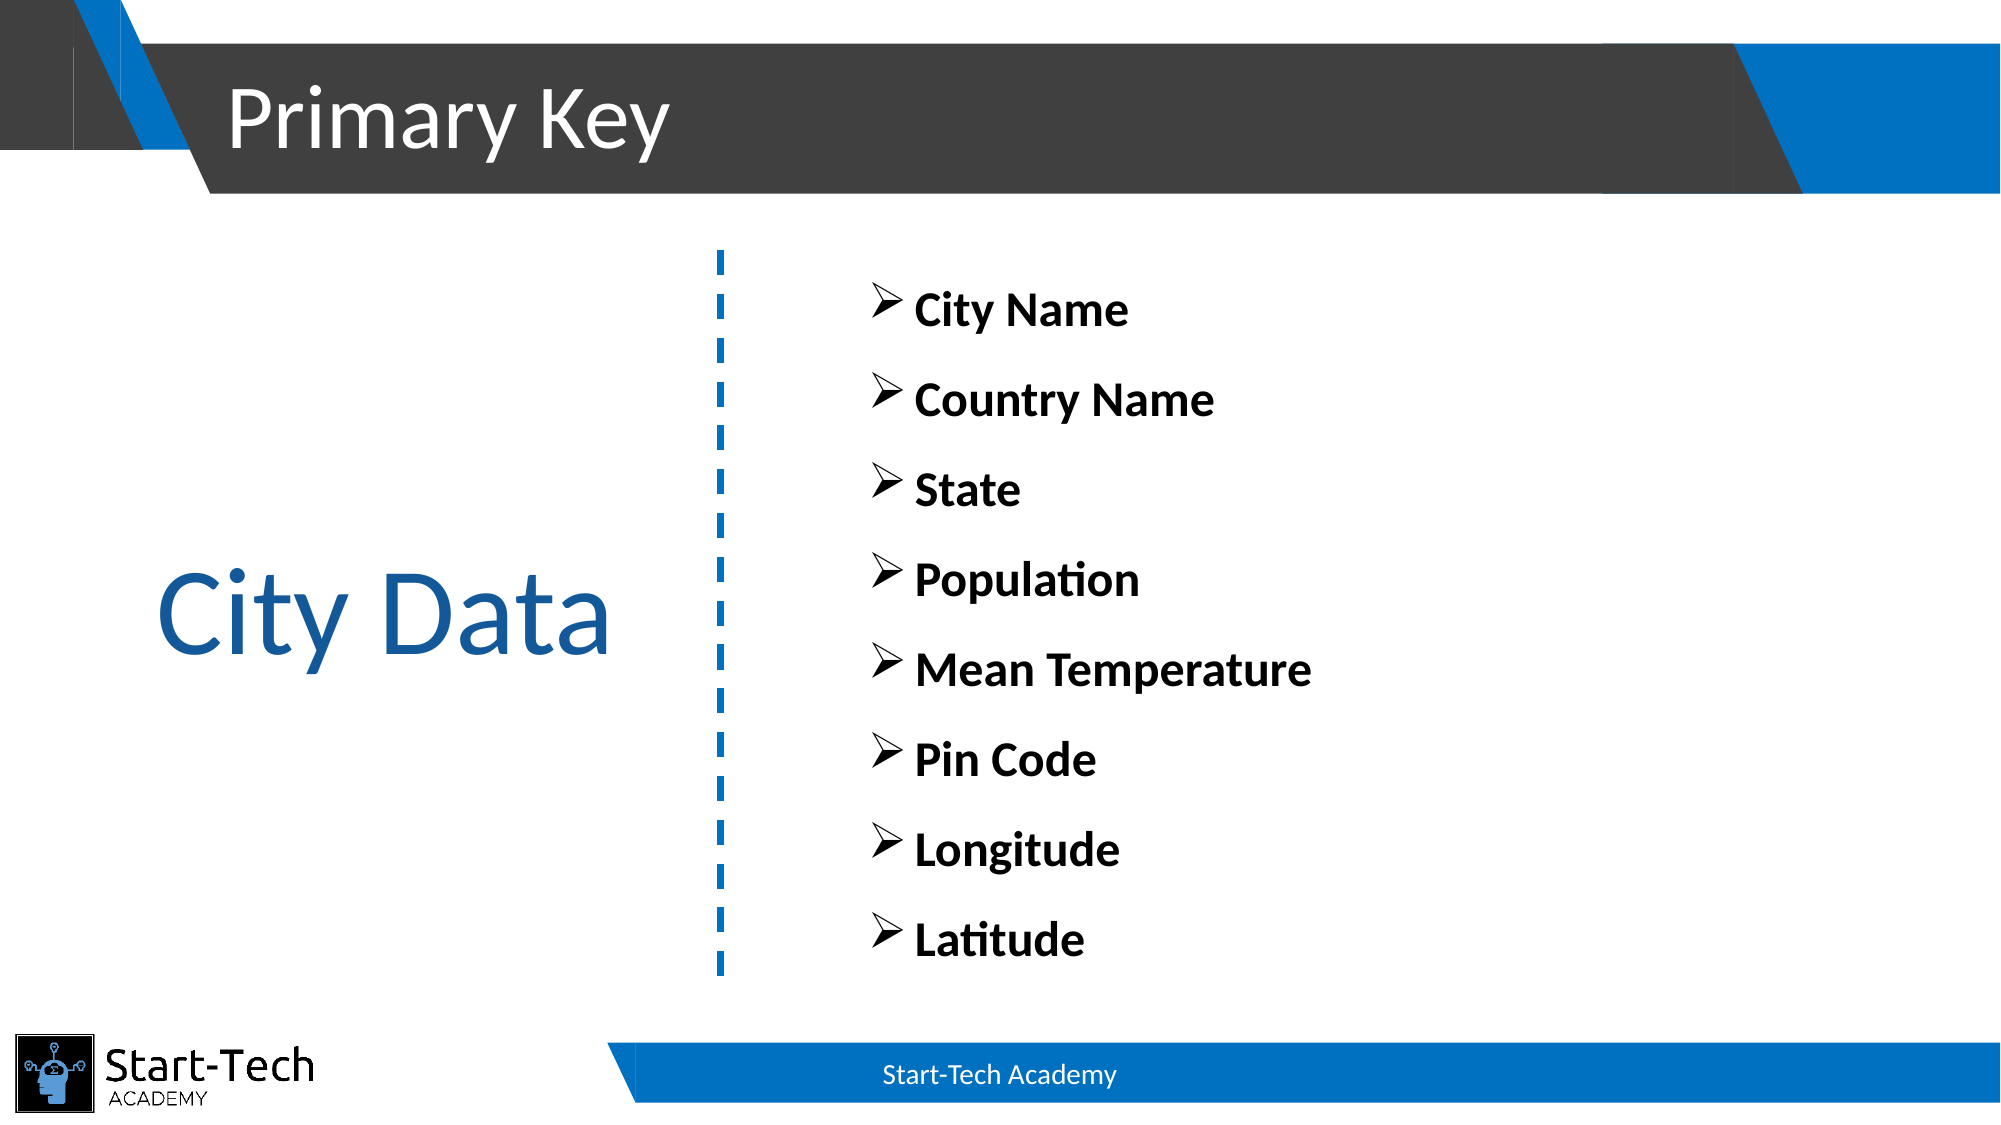

# Primary Key
City Name
Country Name
State
Population
Mean Temperature
Pin Code
Longitude
Latitude
City Data
Start-Tech Academy